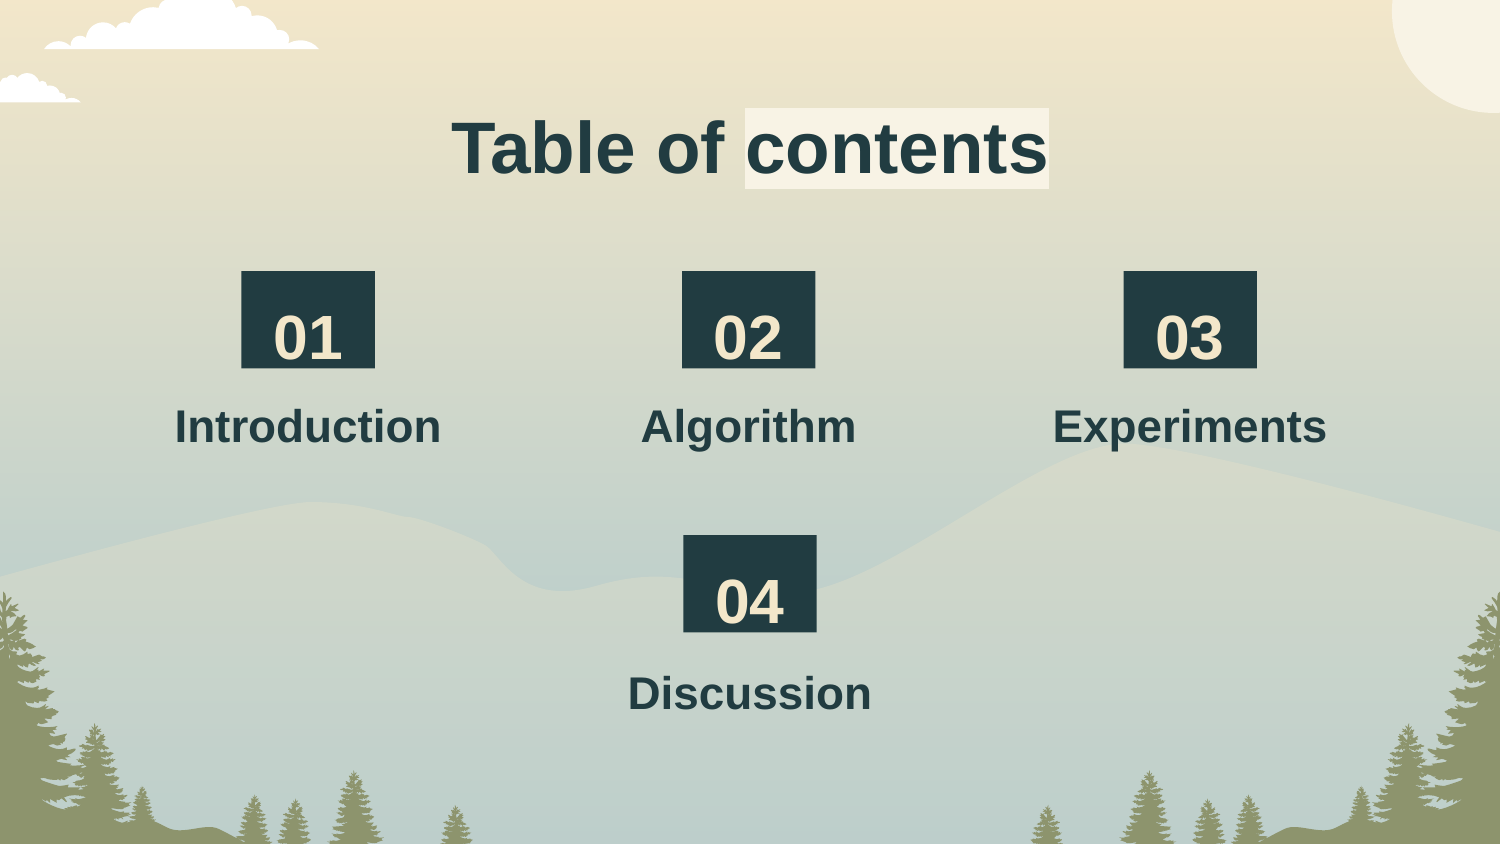

Table of contents
# 01
02
03
Introduction
Algorithm
Experiments

04
Discussion